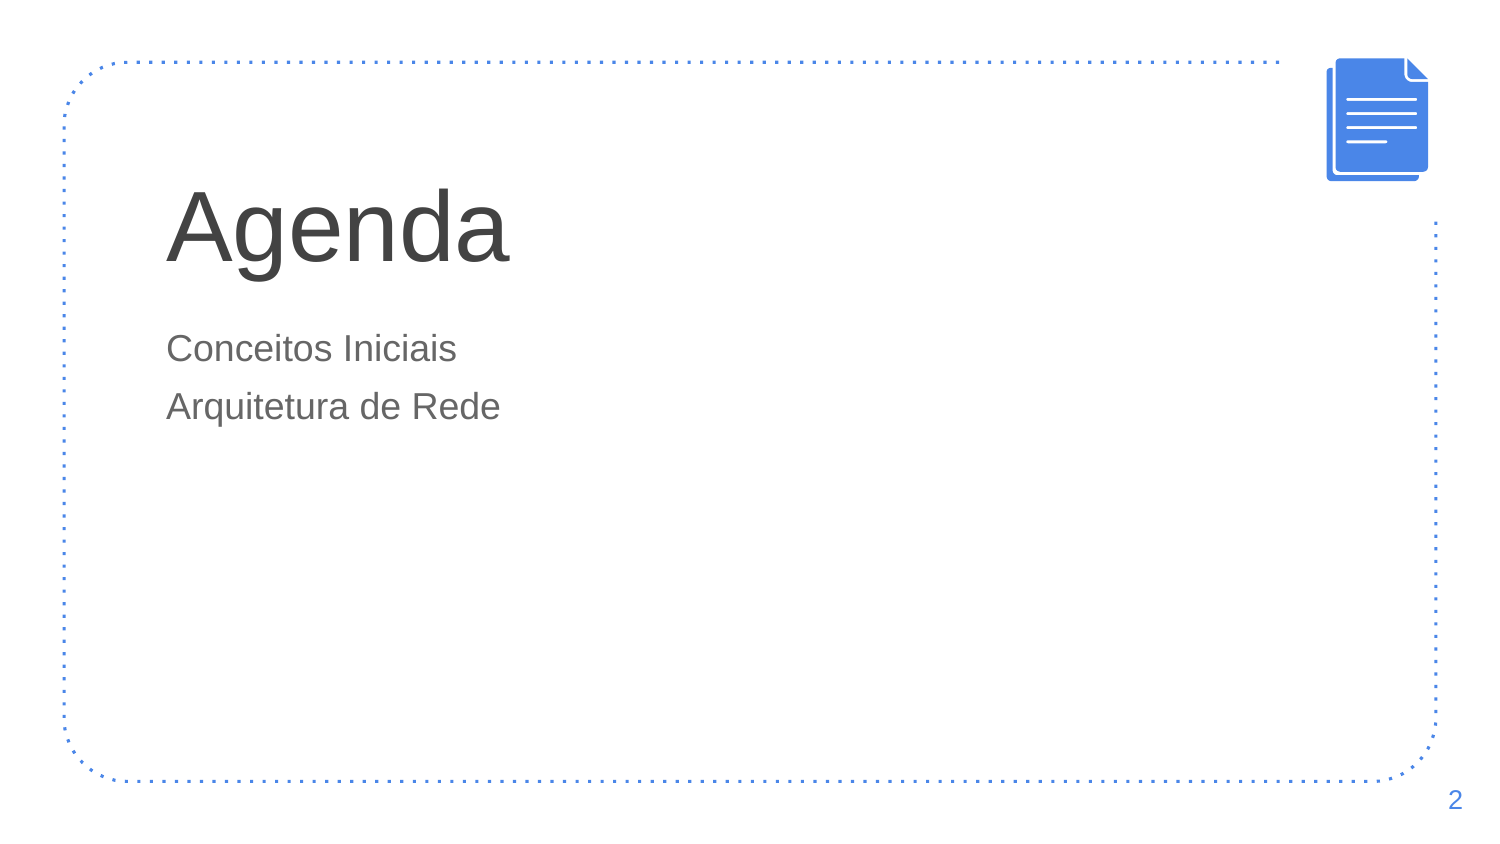

# Agenda
Conceitos Iniciais
Arquitetura de Rede
2